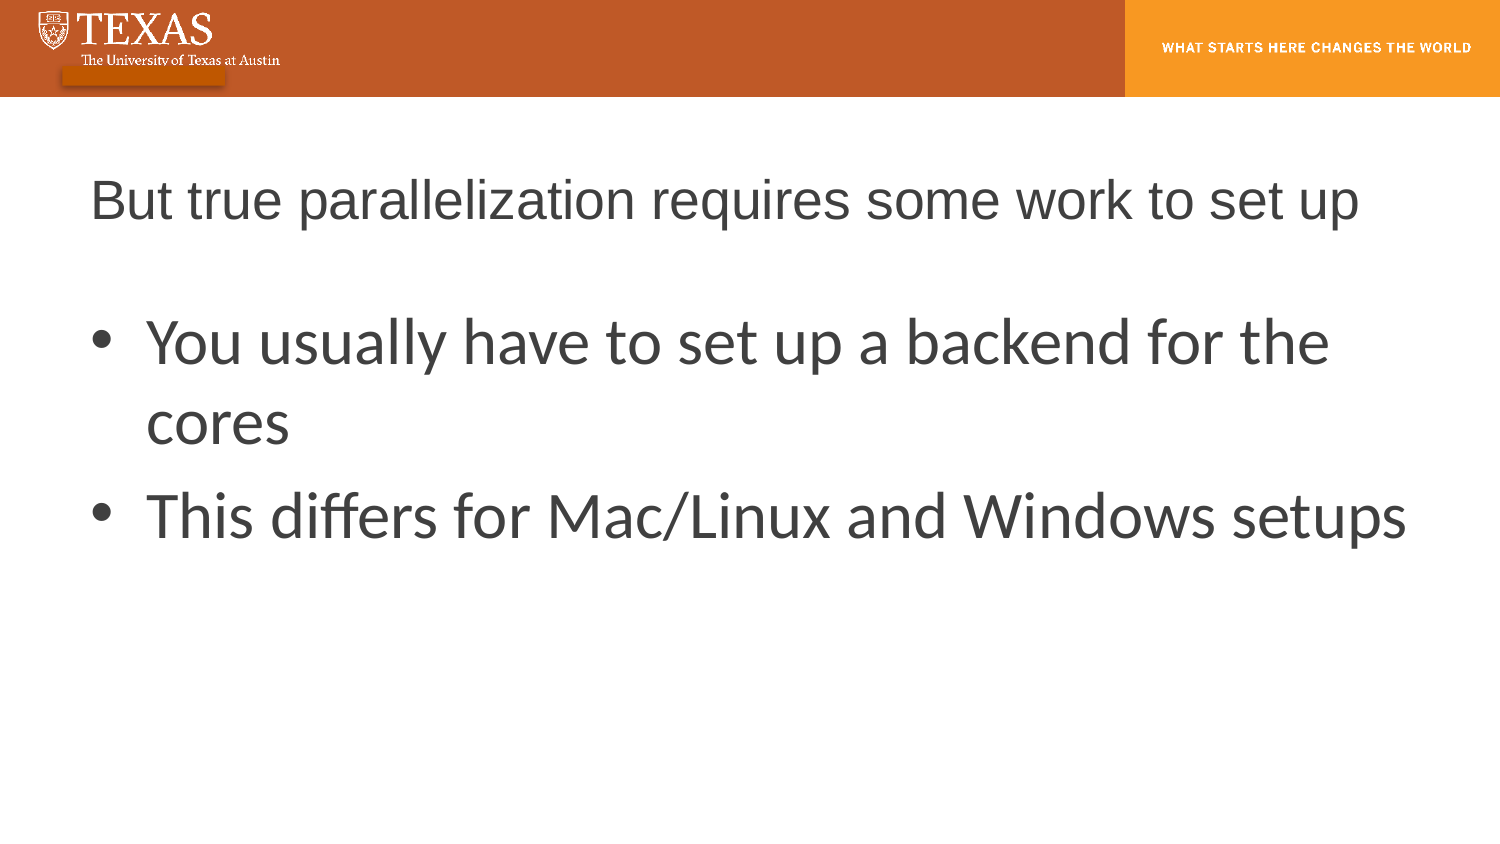

# But true parallelization requires some work to set up
You usually have to set up a backend for the cores
This differs for Mac/Linux and Windows setups